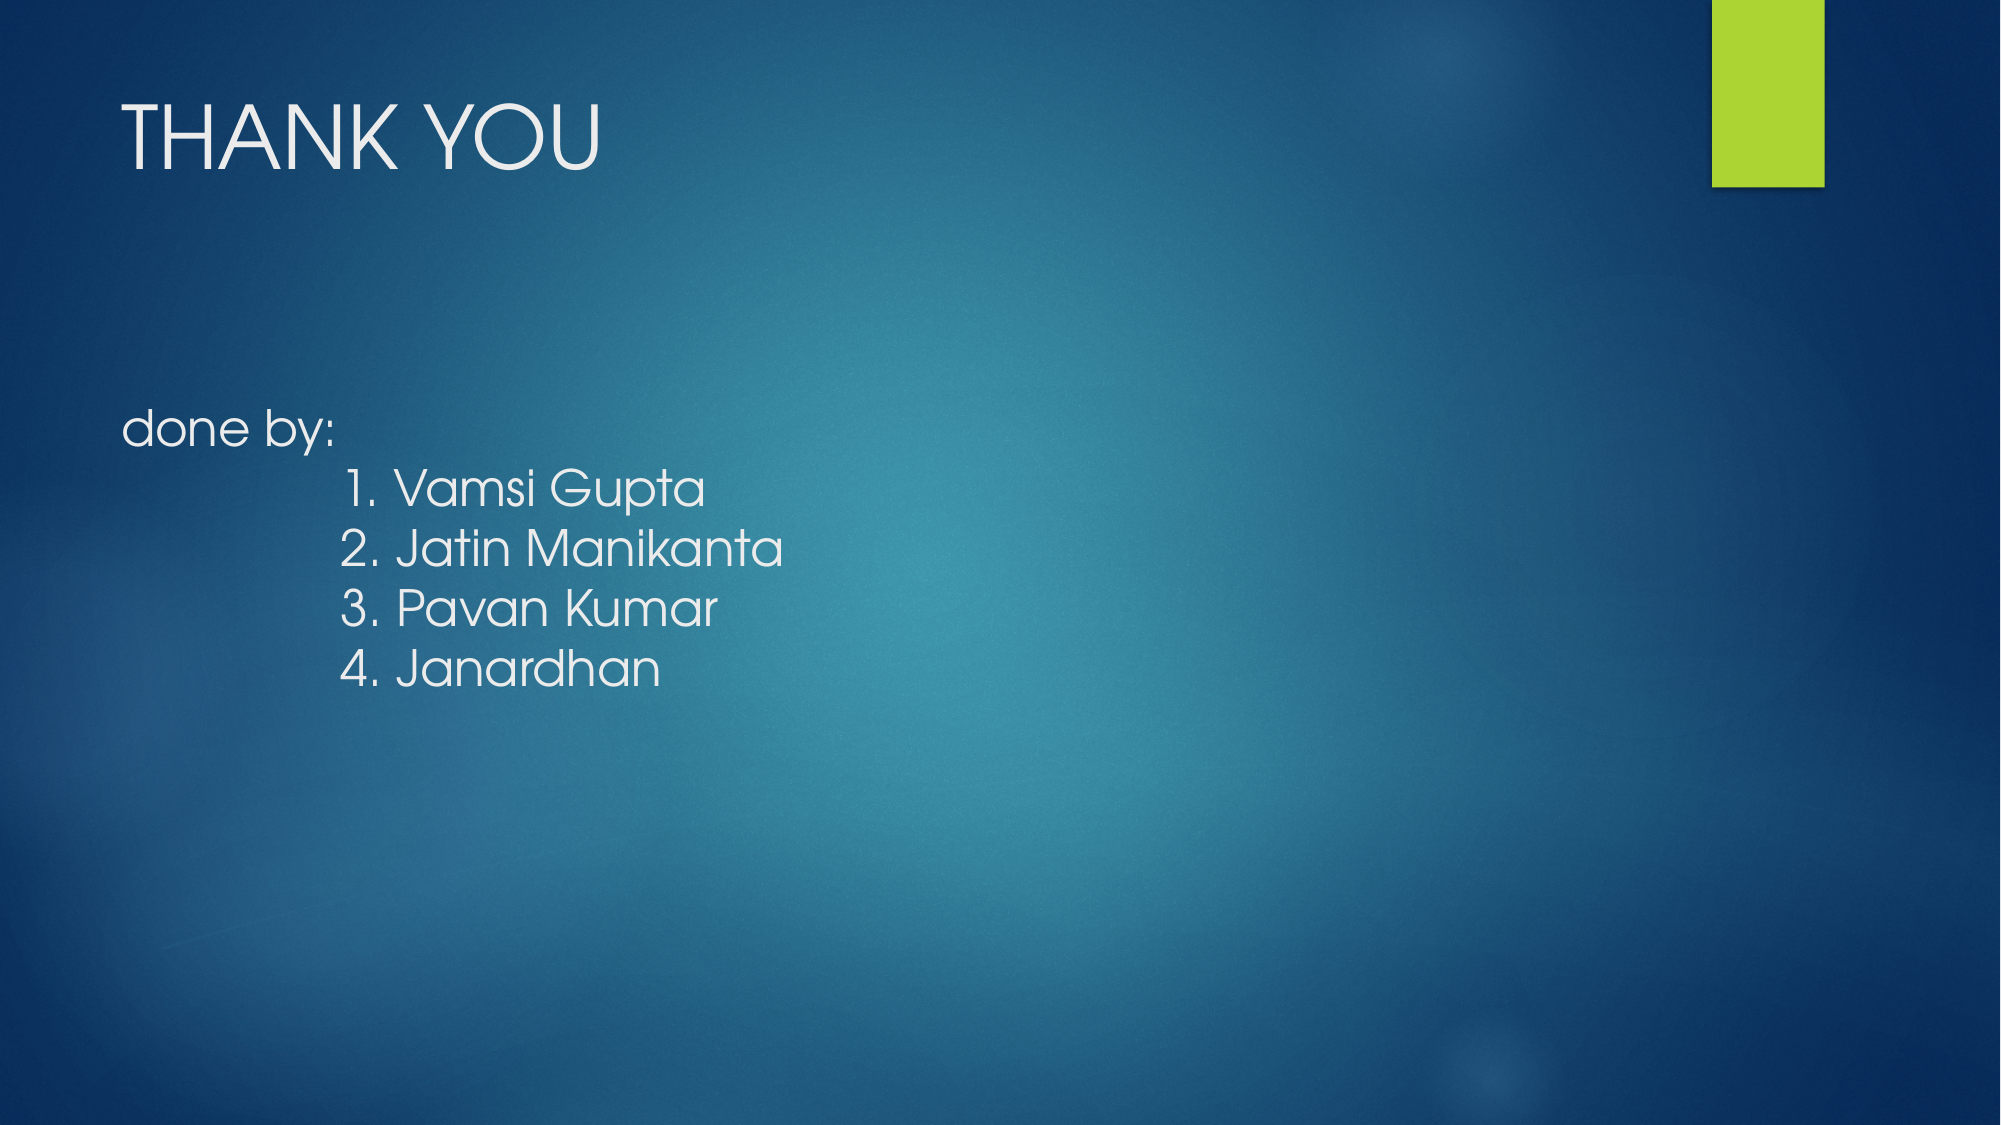

# THANK YOU done by: 1. Vamsi Gupta 2. Jatin Manikanta 3. Pavan Kumar 4. Janardhan